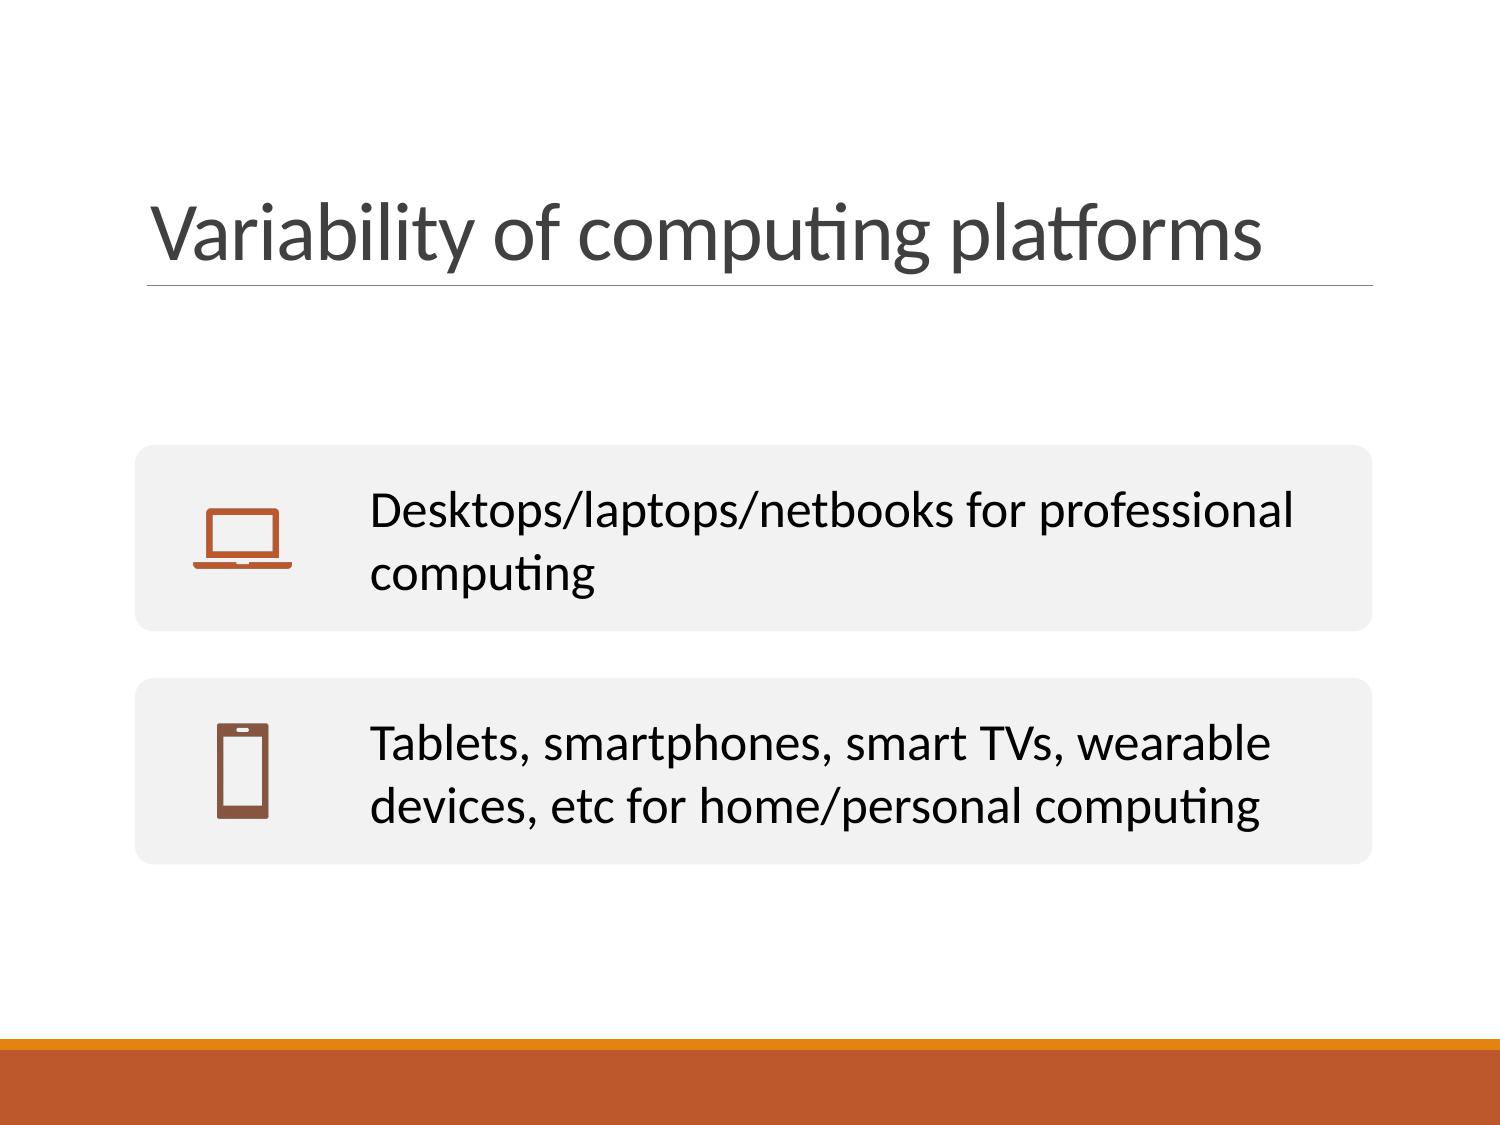

# Variability of computing platforms
Desktops/laptops/netbooks for professional computing
Tablets, smartphones, smart TVs, wearable devices, etc for home/personal computing